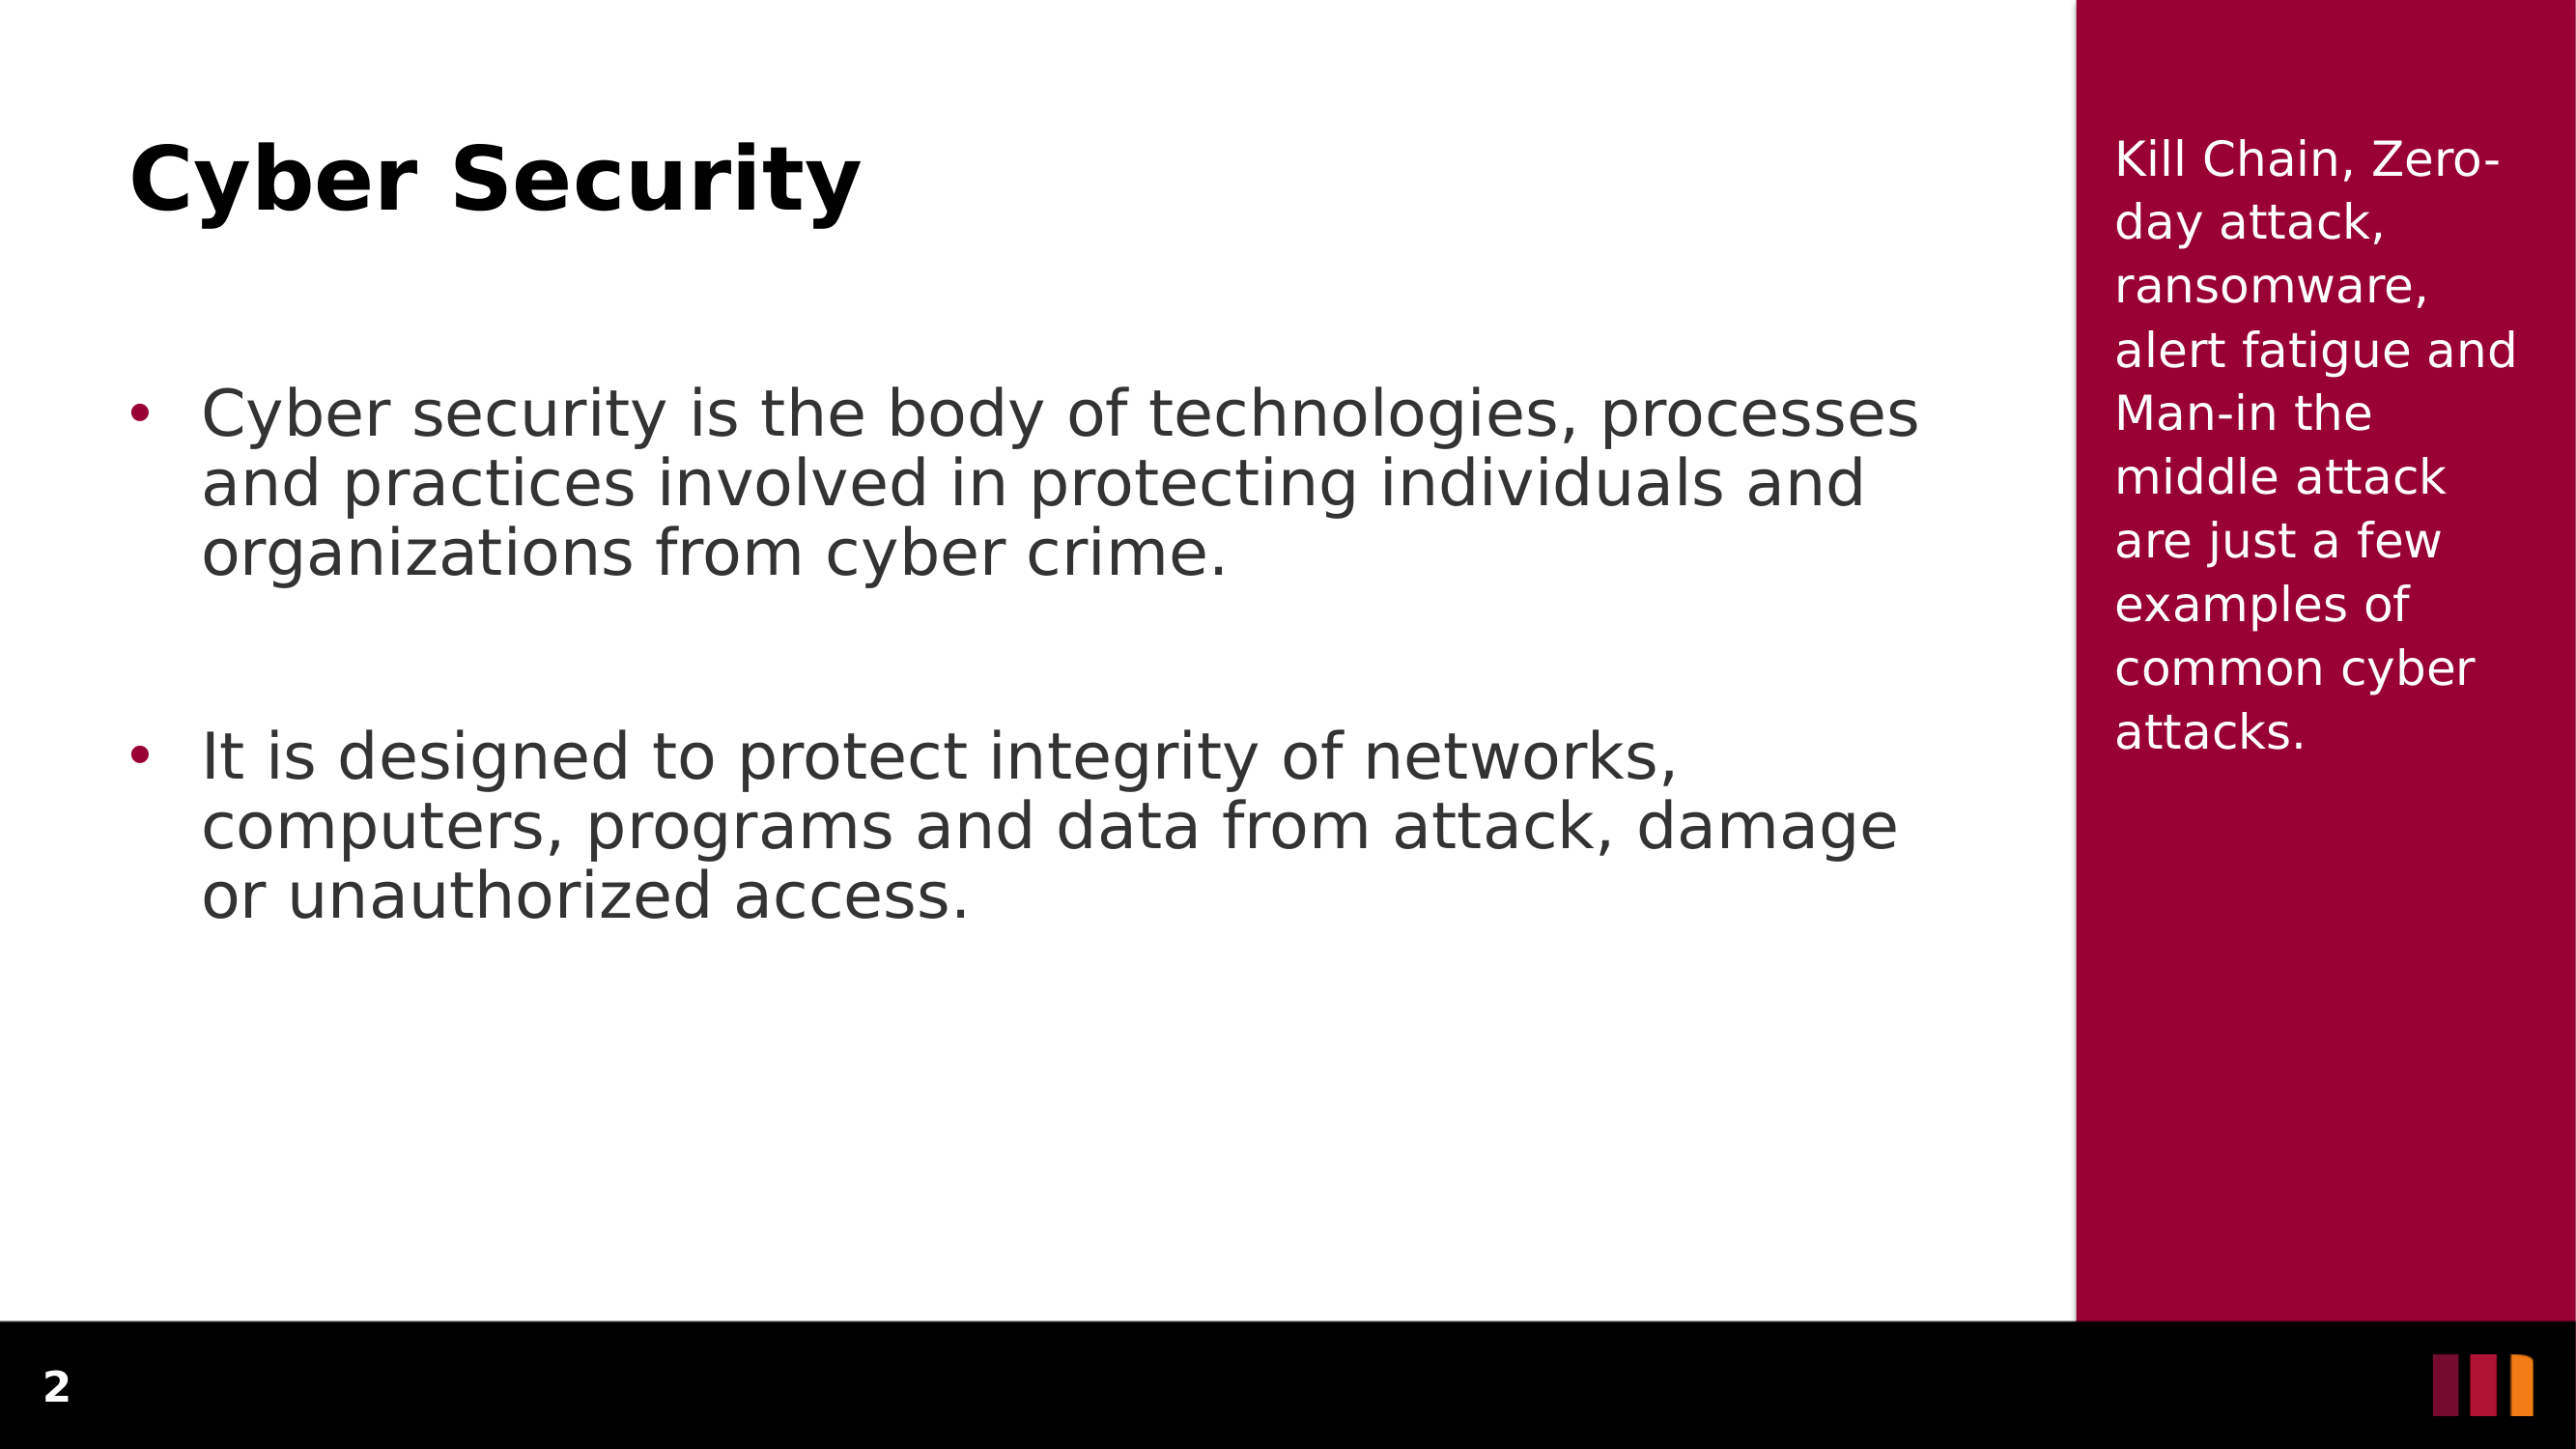

# Cyber Security
Kill Chain, Zero-day attack, ransomware, alert fatigue and Man-in the middle attack are just a few examples of common cyber attacks.
Cyber security is the body of technologies, processes and practices involved in protecting individuals and organizations from cyber crime.

It is designed to protect integrity of networks, computers, programs and data from attack, damage or unauthorized access.

2